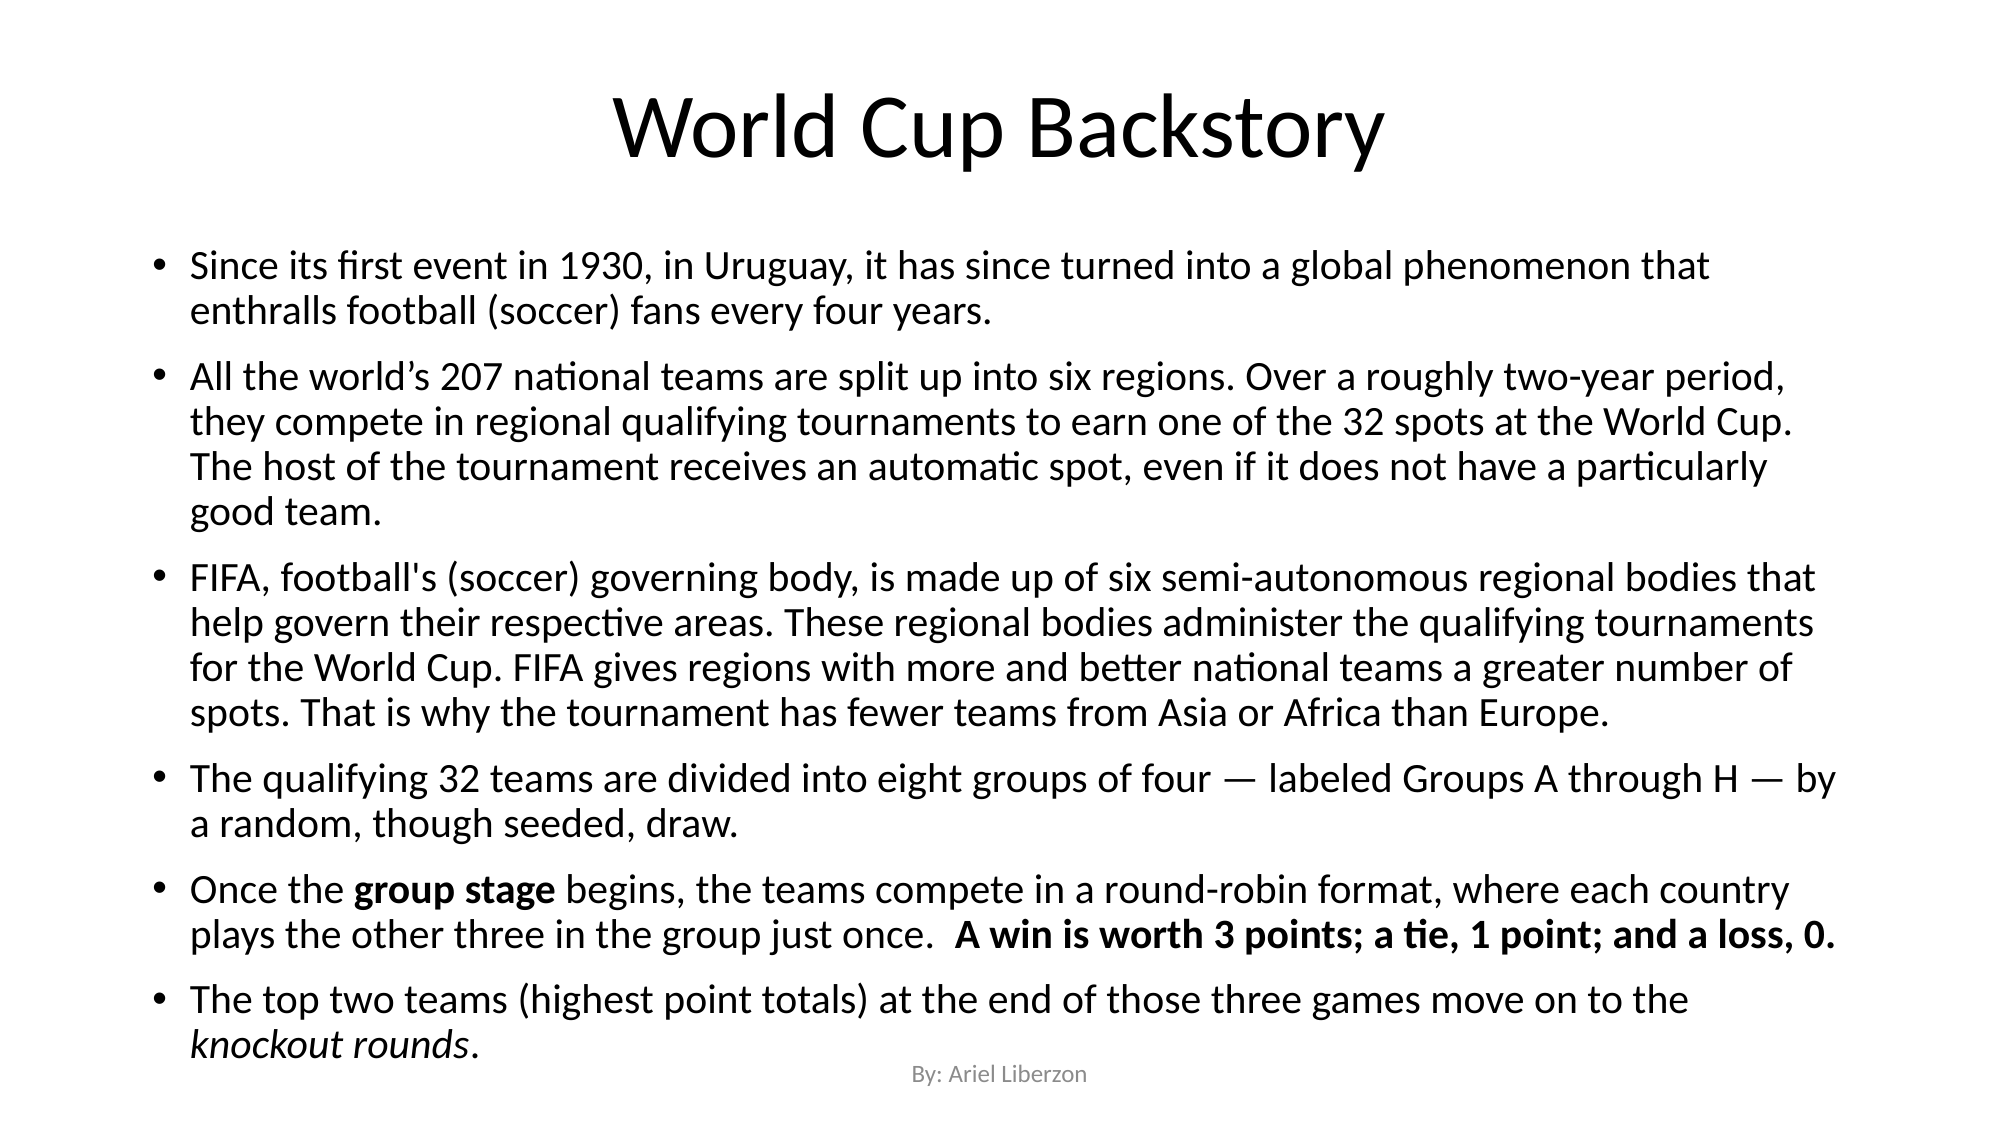

# World Cup Backstory
Since its first event in 1930, in Uruguay, it has since turned into a global phenomenon that enthralls football (soccer) fans every four years.
All the world’s 207 national teams are split up into six regions. Over a roughly two-year period, they compete in regional qualifying tournaments to earn one of the 32 spots at the World Cup. The host of the tournament receives an automatic spot, even if it does not have a particularly good team.
FIFA, football's (soccer) governing body, is made up of six semi-autonomous regional bodies that help govern their respective areas. These regional bodies administer the qualifying tournaments for the World Cup. FIFA gives regions with more and better national teams a greater number of spots. That is why the tournament has fewer teams from Asia or Africa than Europe.
The qualifying 32 teams are divided into eight groups of four — labeled Groups A through H — by a random, though seeded, draw.
Once the group stage begins, the teams compete in a round-robin format, where each country plays the other three in the group just once.  A win is worth 3 points; a tie, 1 point; and a loss, 0.
The top two teams (highest point totals) at the end of those three games move on to the knockout rounds.
By: Ariel Liberzon